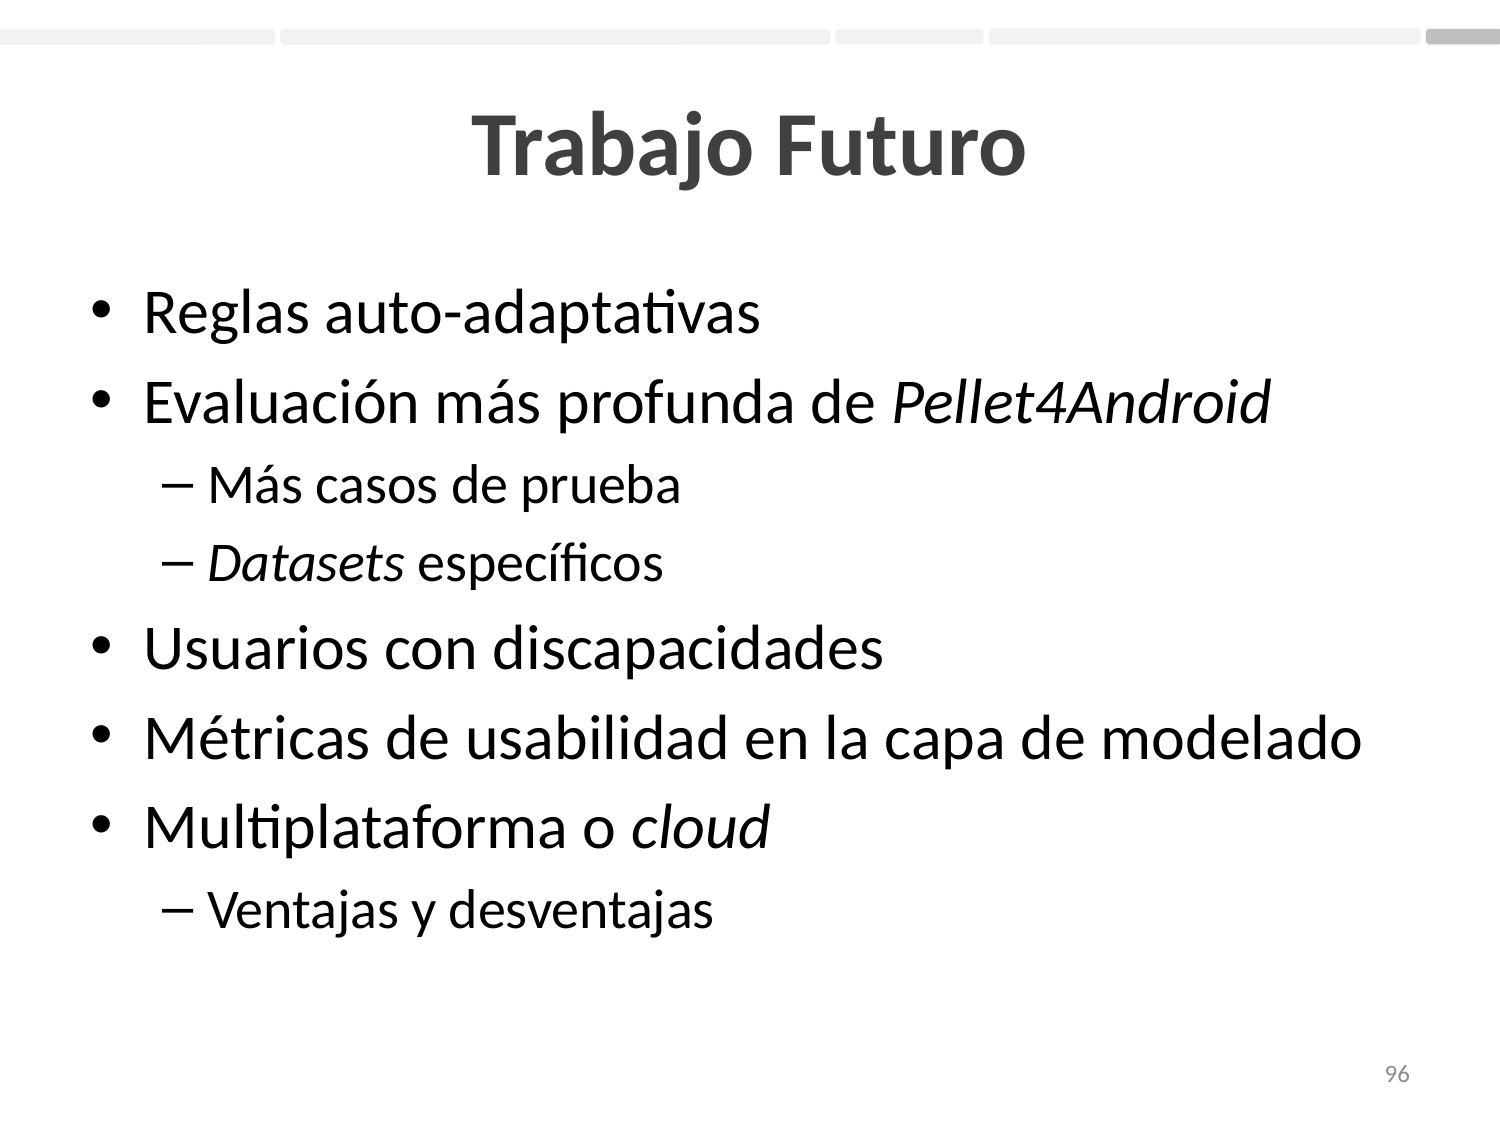

# Trabajo Futuro
Reglas auto-adaptativas
Evaluación más profunda de Pellet4Android
Más casos de prueba
Datasets específicos
Usuarios con discapacidades
Métricas de usabilidad en la capa de modelado
Multiplataforma o cloud
Ventajas y desventajas
96